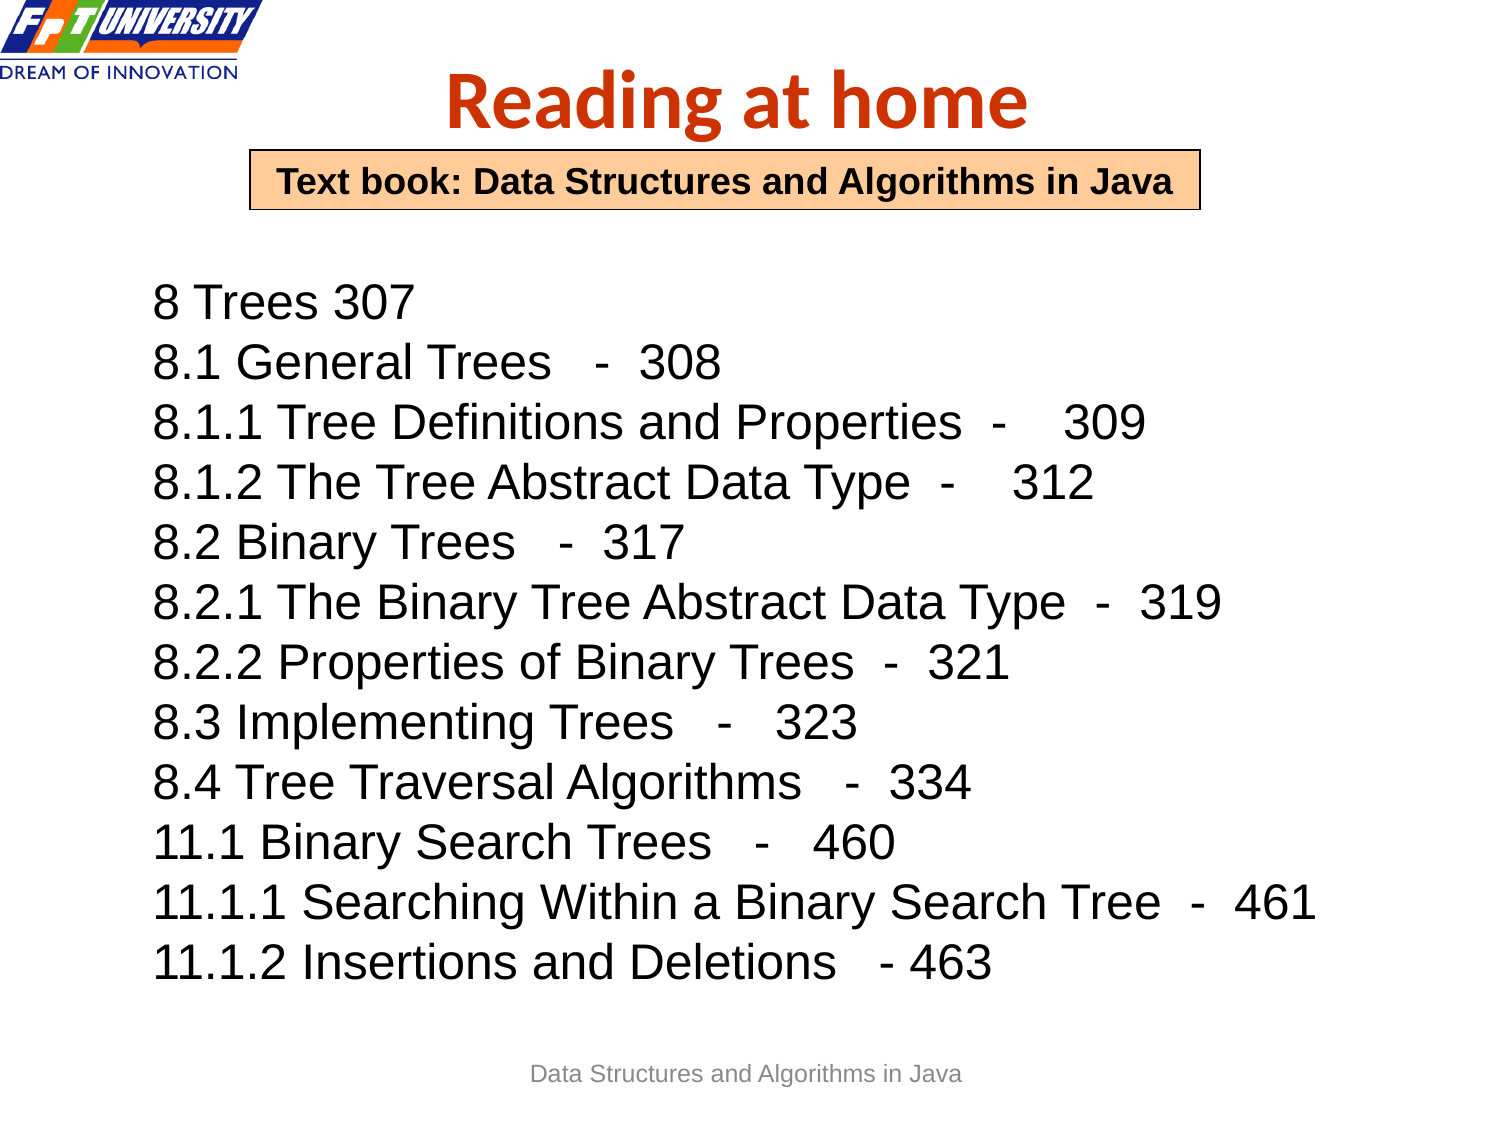

# Reading at home
Text book: Data Structures and Algorithms in Java
8 Trees 307
8.1 General Trees   -  308
8.1.1 Tree Definitions and Properties  -    309
8.1.2 The Tree Abstract Data Type  -    312
8.2 Binary Trees   -  317
8.2.1 The Binary Tree Abstract Data Type  -  319
8.2.2 Properties of Binary Trees  -  321
8.3 Implementing Trees   -   323
8.4 Tree Traversal Algorithms   -  334
11.1 Binary Search Trees   -   460
11.1.1 Searching Within a Binary Search Tree  -  461
11.1.2 Insertions and Deletions   - 463
Data Structures and Algorithms in Java